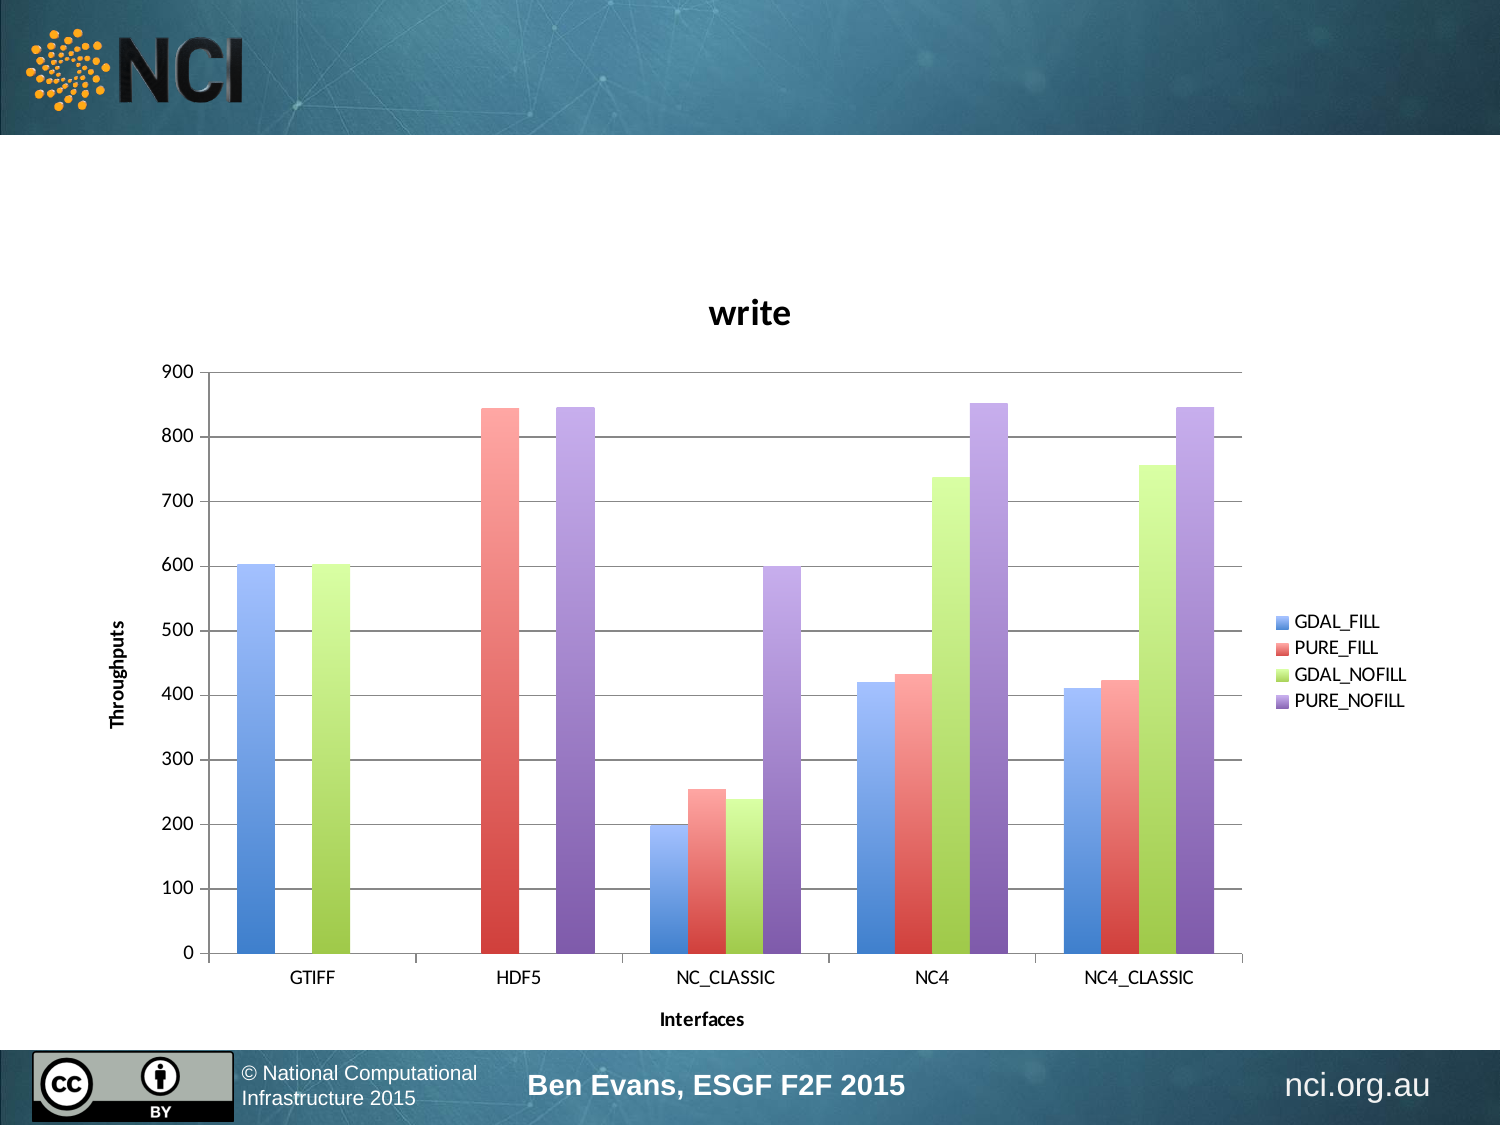

# Serial Write Throughput

### Chart: write

| Category | GDAL_FILL | PURE_FILL | GDAL_NOFILL | PURE_NOFILL |
|---|---|---|---|---|
| GTIFF | 602.4509258999952 | None | 602.4509258999952 | None |
| HDF5 | None | 843.9724074 | None | 845.9962962999994 |
| NC_CLASSIC | 198.9672222 | 254.2161111 | 238.7664815 | 600.3018519 |
| NC4 | 419.8044444 | 431.8562963 | 737.3231480999979 | 852.0140741 |
| NC4_CLASSIC | 409.877037 | 422.6646296 | 756.4449999999994 | 845.9753704 |
Ben Evans, ESGF F2F 2015